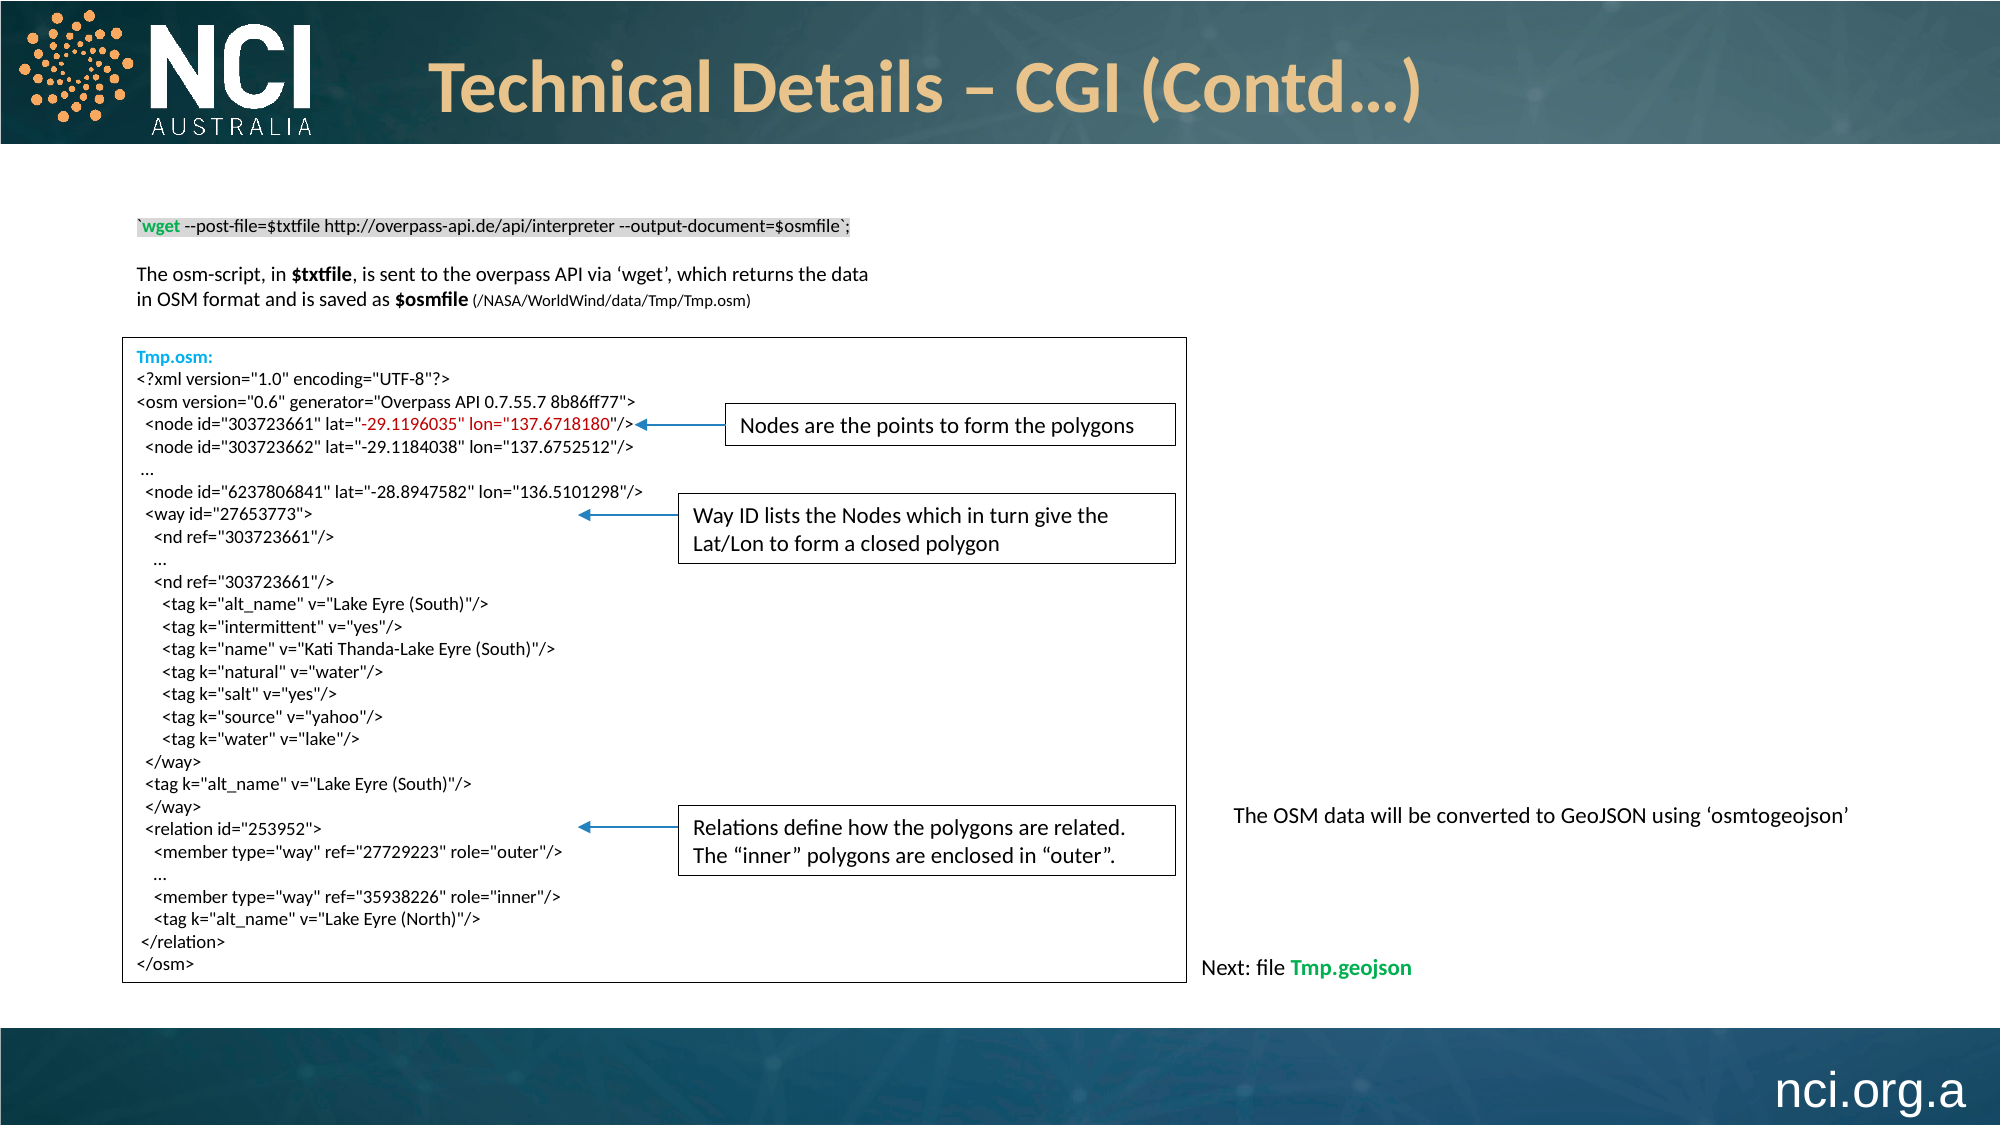

Technical Details – CGI (Contd…)
`wget --post-file=$txtfile http://overpass-api.de/api/interpreter --output-document=$osmfile`;

The osm-script, in $txtfile, is sent to the overpass API via ‘wget’, which returns the data in OSM format and is saved as $osmfile (/NASA/WorldWind/data/Tmp/Tmp.osm)
Tmp.osm:
<?xml version="1.0" encoding="UTF-8"?>
<osm version="0.6" generator="Overpass API 0.7.55.7 8b86ff77">
  <node id="303723661" lat="-29.1196035" lon="137.6718180"/>
  <node id="303723662" lat="-29.1184038" lon="137.6752512"/>
 …
  <node id="6237806841" lat="-28.8947582" lon="136.5101298"/>
  <way id="27653773">
    <nd ref="303723661"/>
    …
    <nd ref="303723661"/>
      <tag k="alt_name" v="Lake Eyre (South)"/>
      <tag k="intermittent" v="yes"/>
      <tag k="name" v="Kati Thanda-Lake Eyre (South)"/>
      <tag k="natural" v="water"/>
      <tag k="salt" v="yes"/>
      <tag k="source" v="yahoo"/>
      <tag k="water" v="lake"/>
  </way>
  <tag k="alt_name" v="Lake Eyre (South)"/>
  </way>
  <relation id="253952">
    <member type="way" ref="27729223" role="outer"/>
    …
    <member type="way" ref="35938226" role="inner"/>
    <tag k="alt_name" v="Lake Eyre (North)"/>
 </relation>
</osm>
Nodes are the points to form the polygons
Way ID lists the Nodes which in turn give the Lat/Lon to form a closed polygon
The OSM data will be converted to GeoJSON using ‘osmtogeojson’
Relations define how the polygons are related. The “inner” polygons are enclosed in “outer”.
Next: file Tmp.geojson